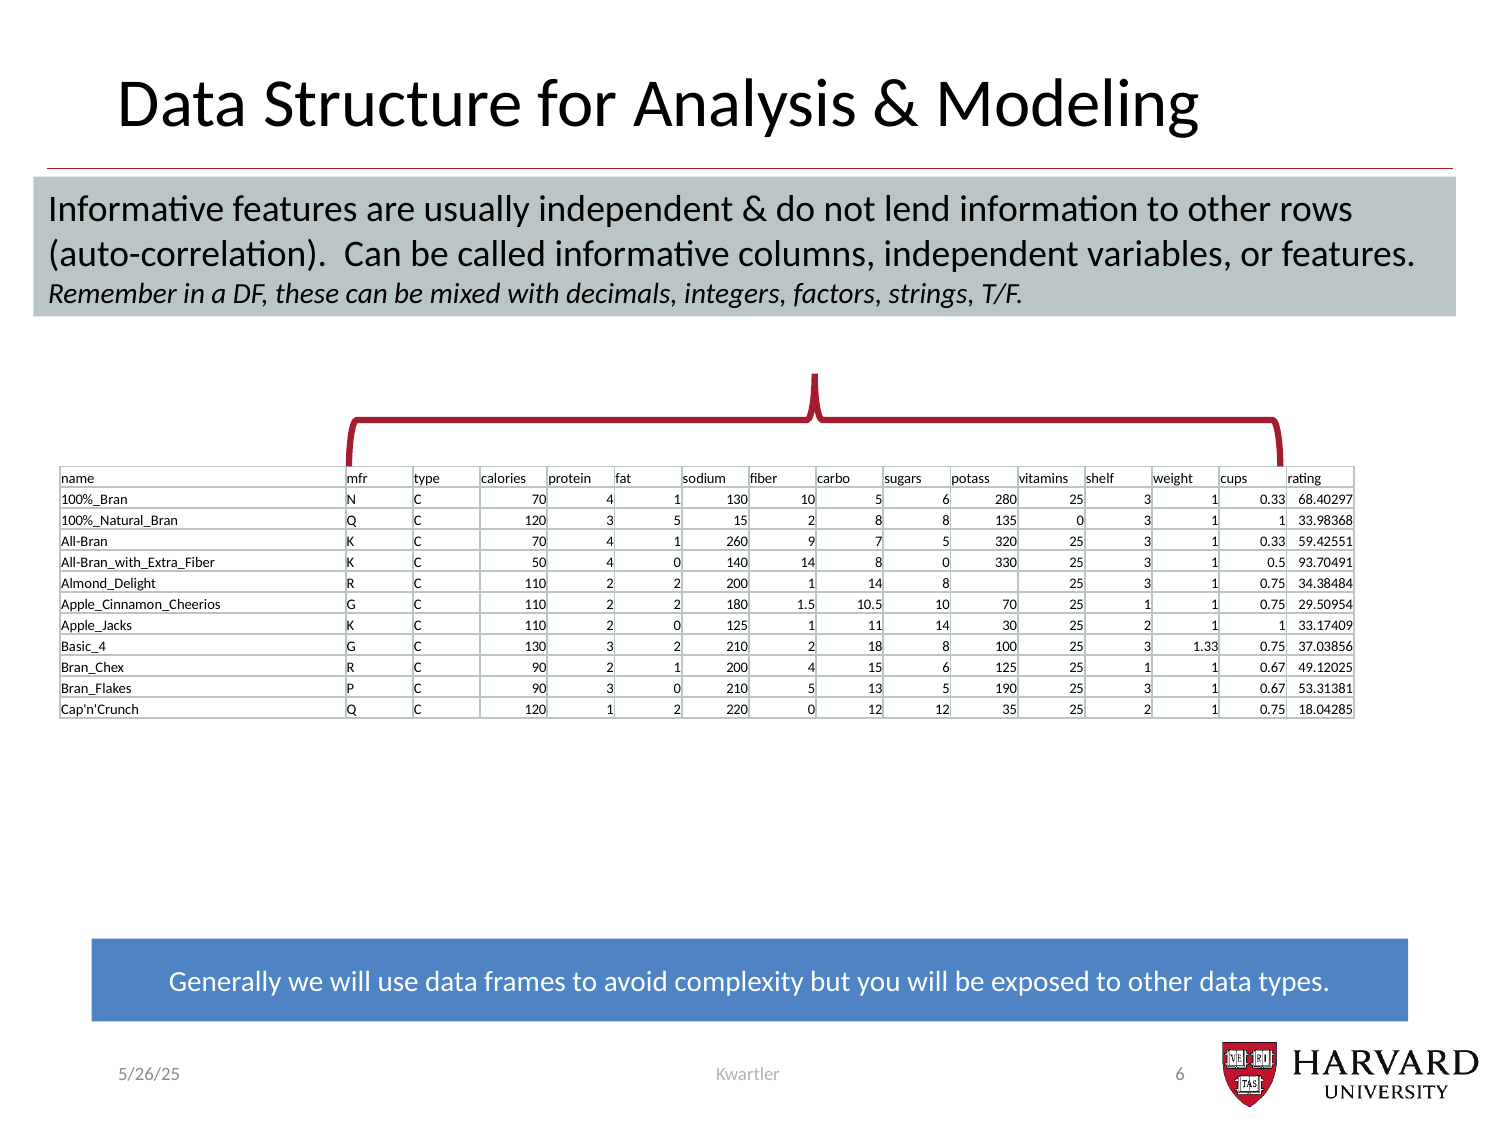

# Data Structure for Analysis & Modeling
Informative features are usually independent & do not lend information to other rows (auto-correlation).  Can be called informative columns, independent variables, or features.
Remember in a DF, these can be mixed with decimals, integers, factors, strings, T/F.
| name | mfr | type | calories | protein | fat | sodium | fiber | carbo | sugars | potass | vitamins | shelf | weight | cups | rating |
| --- | --- | --- | --- | --- | --- | --- | --- | --- | --- | --- | --- | --- | --- | --- | --- |
| 100%\_Bran | N | C | 70 | 4 | 1 | 130 | 10 | 5 | 6 | 280 | 25 | 3 | 1 | 0.33 | 68.40297 |
| 100%\_Natural\_Bran | Q | C | 120 | 3 | 5 | 15 | 2 | 8 | 8 | 135 | 0 | 3 | 1 | 1 | 33.98368 |
| All-Bran | K | C | 70 | 4 | 1 | 260 | 9 | 7 | 5 | 320 | 25 | 3 | 1 | 0.33 | 59.42551 |
| All-Bran\_with\_Extra\_Fiber | K | C | 50 | 4 | 0 | 140 | 14 | 8 | 0 | 330 | 25 | 3 | 1 | 0.5 | 93.70491 |
| Almond\_Delight | R | C | 110 | 2 | 2 | 200 | 1 | 14 | 8 |  | 25 | 3 | 1 | 0.75 | 34.38484 |
| Apple\_Cinnamon\_Cheerios | G | C | 110 | 2 | 2 | 180 | 1.5 | 10.5 | 10 | 70 | 25 | 1 | 1 | 0.75 | 29.50954 |
| Apple\_Jacks | K | C | 110 | 2 | 0 | 125 | 1 | 11 | 14 | 30 | 25 | 2 | 1 | 1 | 33.17409 |
| Basic\_4 | G | C | 130 | 3 | 2 | 210 | 2 | 18 | 8 | 100 | 25 | 3 | 1.33 | 0.75 | 37.03856 |
| Bran\_Chex | R | C | 90 | 2 | 1 | 200 | 4 | 15 | 6 | 125 | 25 | 1 | 1 | 0.67 | 49.12025 |
| Bran\_Flakes | P | C | 90 | 3 | 0 | 210 | 5 | 13 | 5 | 190 | 25 | 3 | 1 | 0.67 | 53.31381 |
| Cap'n'Crunch | Q | C | 120 | 1 | 2 | 220 | 0 | 12 | 12 | 35 | 25 | 2 | 1 | 0.75 | 18.04285 |
Generally we will use data frames to avoid complexity but you will be exposed to other data types.
5/26/25
Kwartler
6